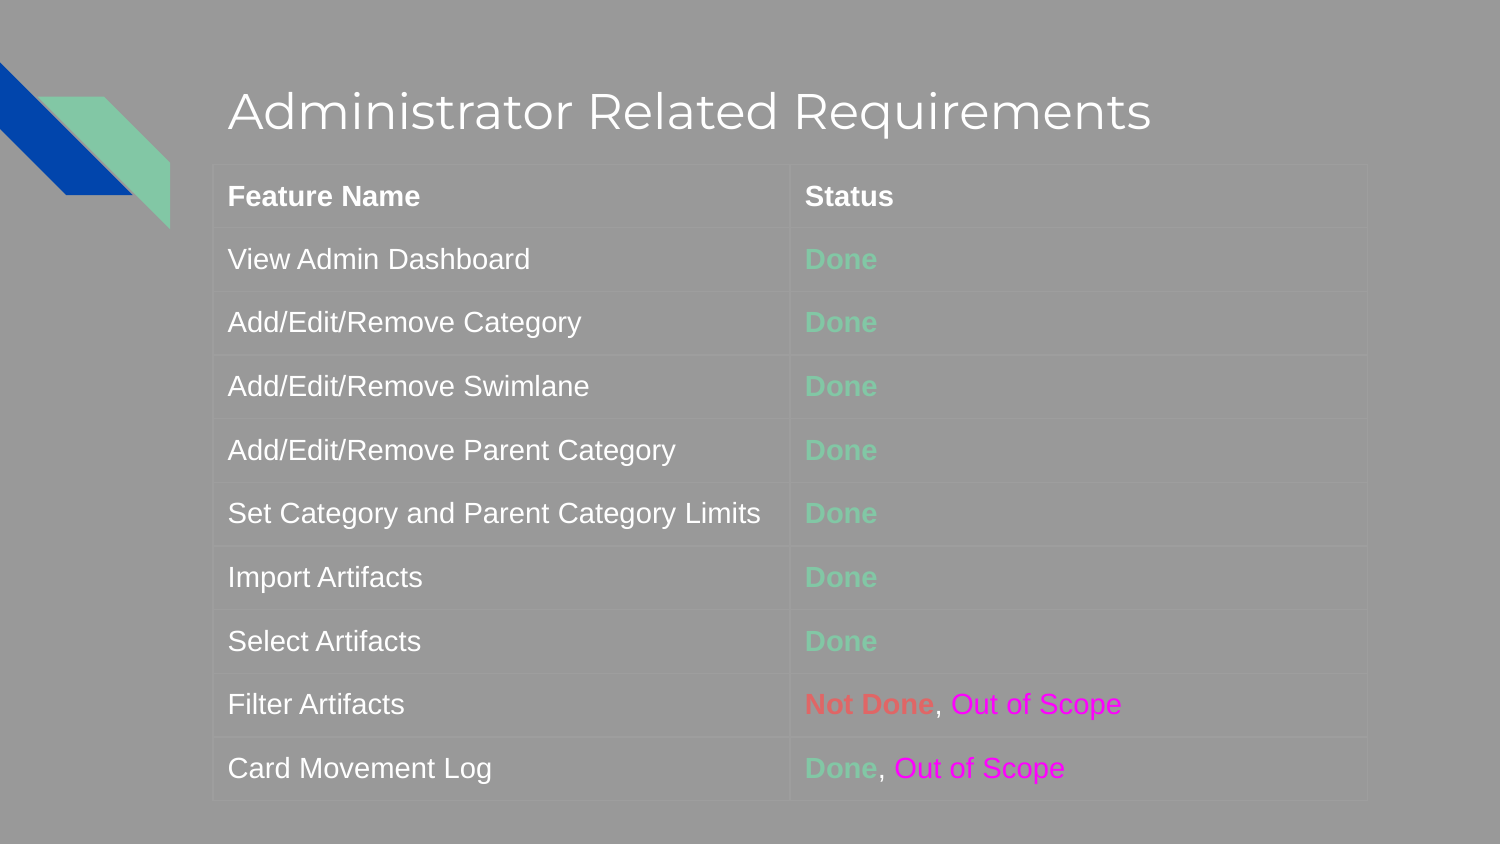

# Administrator Related Requirements
| Feature Name | Status |
| --- | --- |
| View Admin Dashboard | Done |
| Add/Edit/Remove Category | Done |
| Add/Edit/Remove Swimlane | Done |
| Add/Edit/Remove Parent Category | Done |
| Set Category and Parent Category Limits | Done |
| Import Artifacts | Done |
| Select Artifacts | Done |
| Filter Artifacts | Not Done, Out of Scope |
| Card Movement Log | Done, Out of Scope |